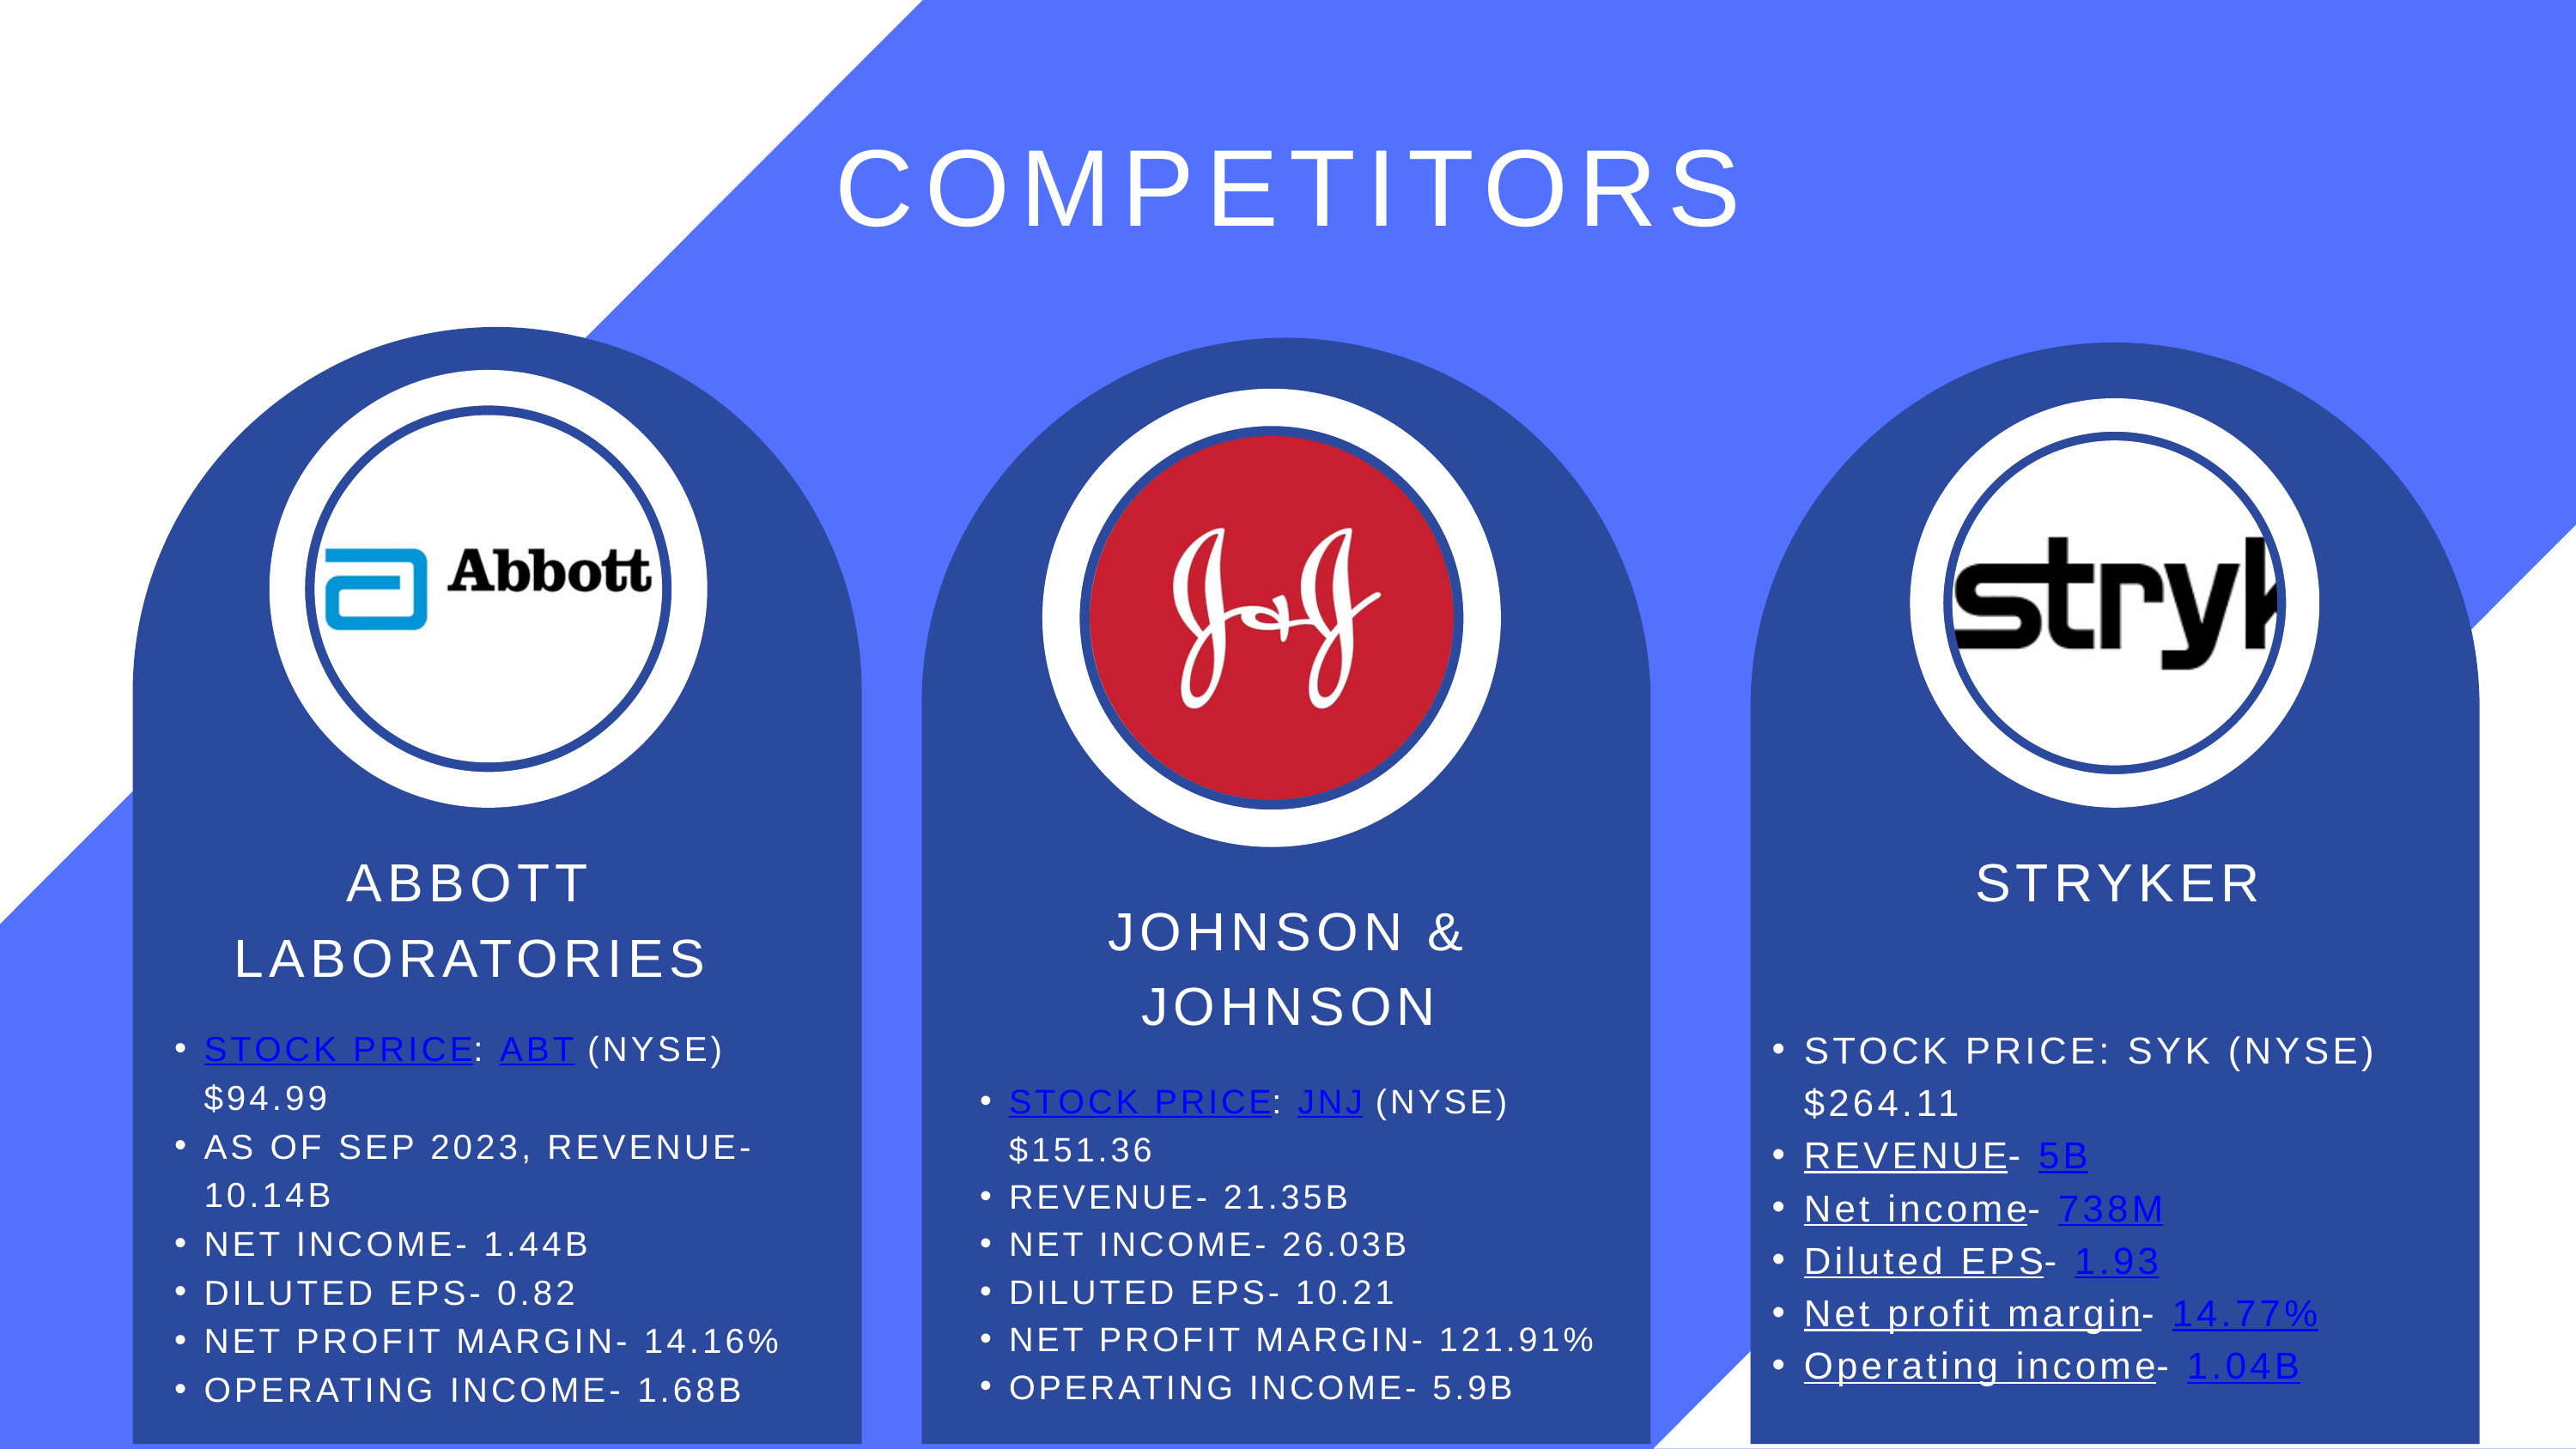

COMPETITORS

ABBOTT LABORATORIES
STRYKER
JOHNSON & JOHNSON
STOCK PRICE: SYK (NYSE) $264.11
REVENUE- 5B
Net income- 738M
Diluted EPS- 1.93
Net profit margin- 14.77%
Operating income- 1.04B
STOCK PRICE: ABT (NYSE) $94.99
AS OF SEP 2023, REVENUE- 10.14B
NET INCOME- 1.44B
DILUTED EPS- 0.82
NET PROFIT MARGIN- 14.16%
OPERATING INCOME- 1.68B
STOCK PRICE: JNJ (NYSE) $151.36
REVENUE- 21.35B
NET INCOME- 26.03B
DILUTED EPS- 10.21
NET PROFIT MARGIN- 121.91%
OPERATING INCOME- 5.9B